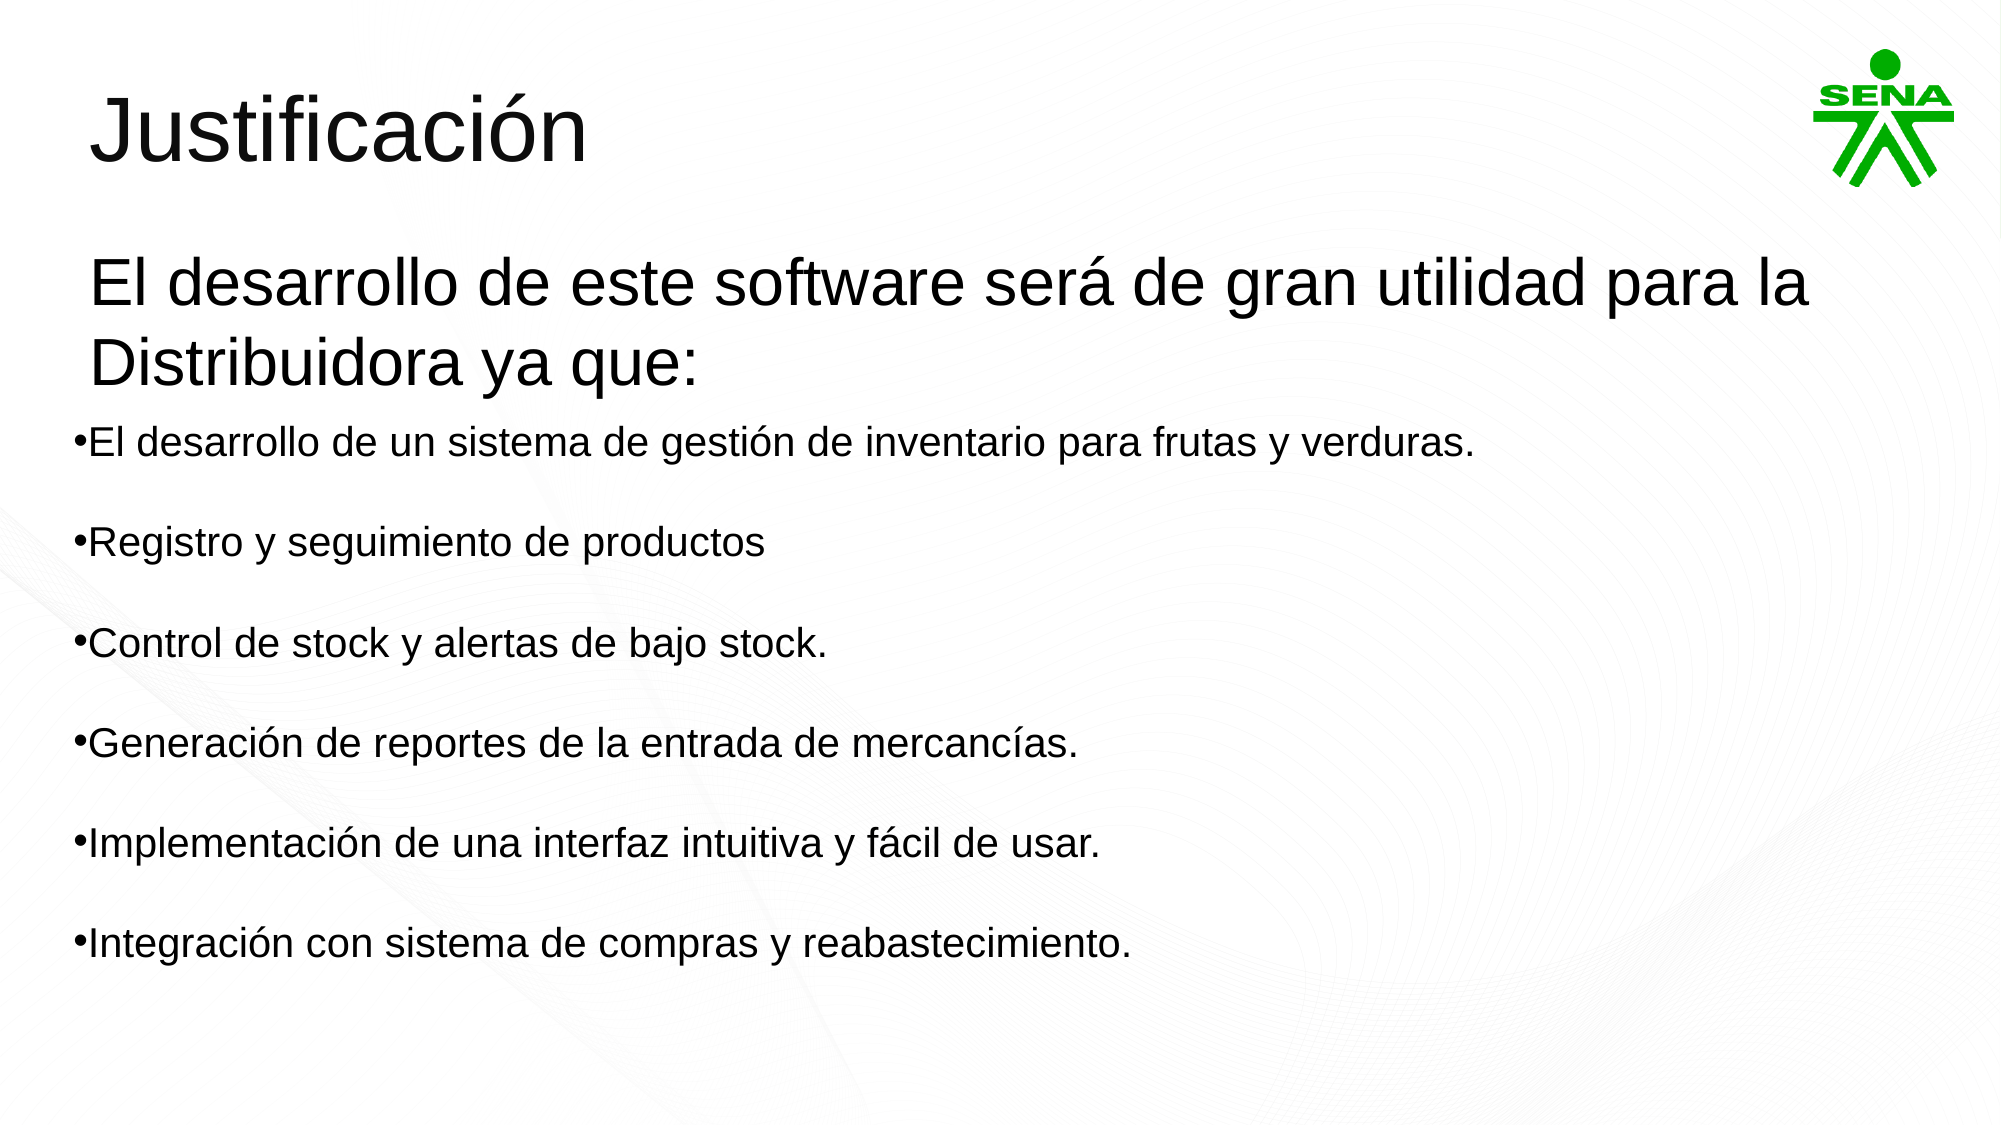

Justificación
El desarrollo de este software será de gran utilidad para la Distribuidora ya que:
El desarrollo de un sistema de gestión de inventario para frutas y verduras.

Registro y seguimiento de productos

Control de stock y alertas de bajo stock.

Generación de reportes de la entrada de mercancías.

Implementación de una interfaz intuitiva y fácil de usar.

Integración con sistema de compras y reabastecimiento.